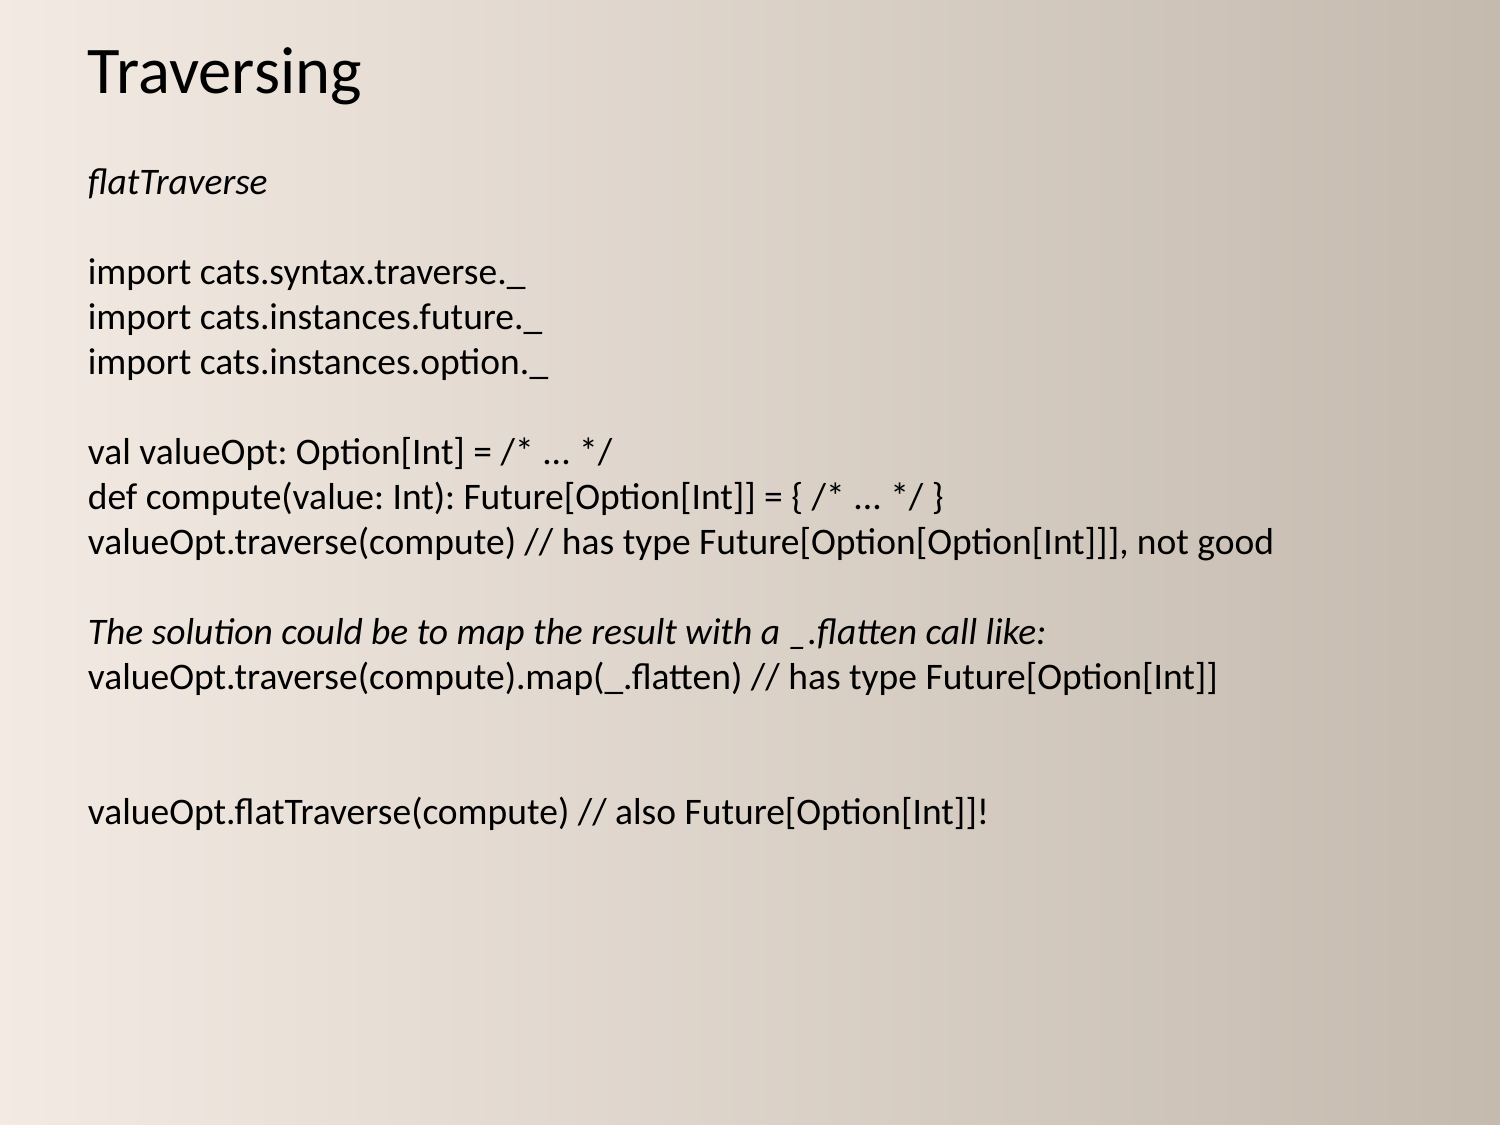

Traversing
flatTraverse

import cats.syntax.traverse._
import cats.instances.future._
import cats.instances.option._

val valueOpt: Option[Int] = /* ... */
def compute(value: Int): Future[Option[Int]] = { /* ... */ }
valueOpt.traverse(compute) // has type Future[Option[Option[Int]]], not good

The solution could be to map the result with a _.flatten call like:
valueOpt.traverse(compute).map(_.flatten) // has type Future[Option[Int]]

valueOpt.flatTraverse(compute) // also Future[Option[Int]]!